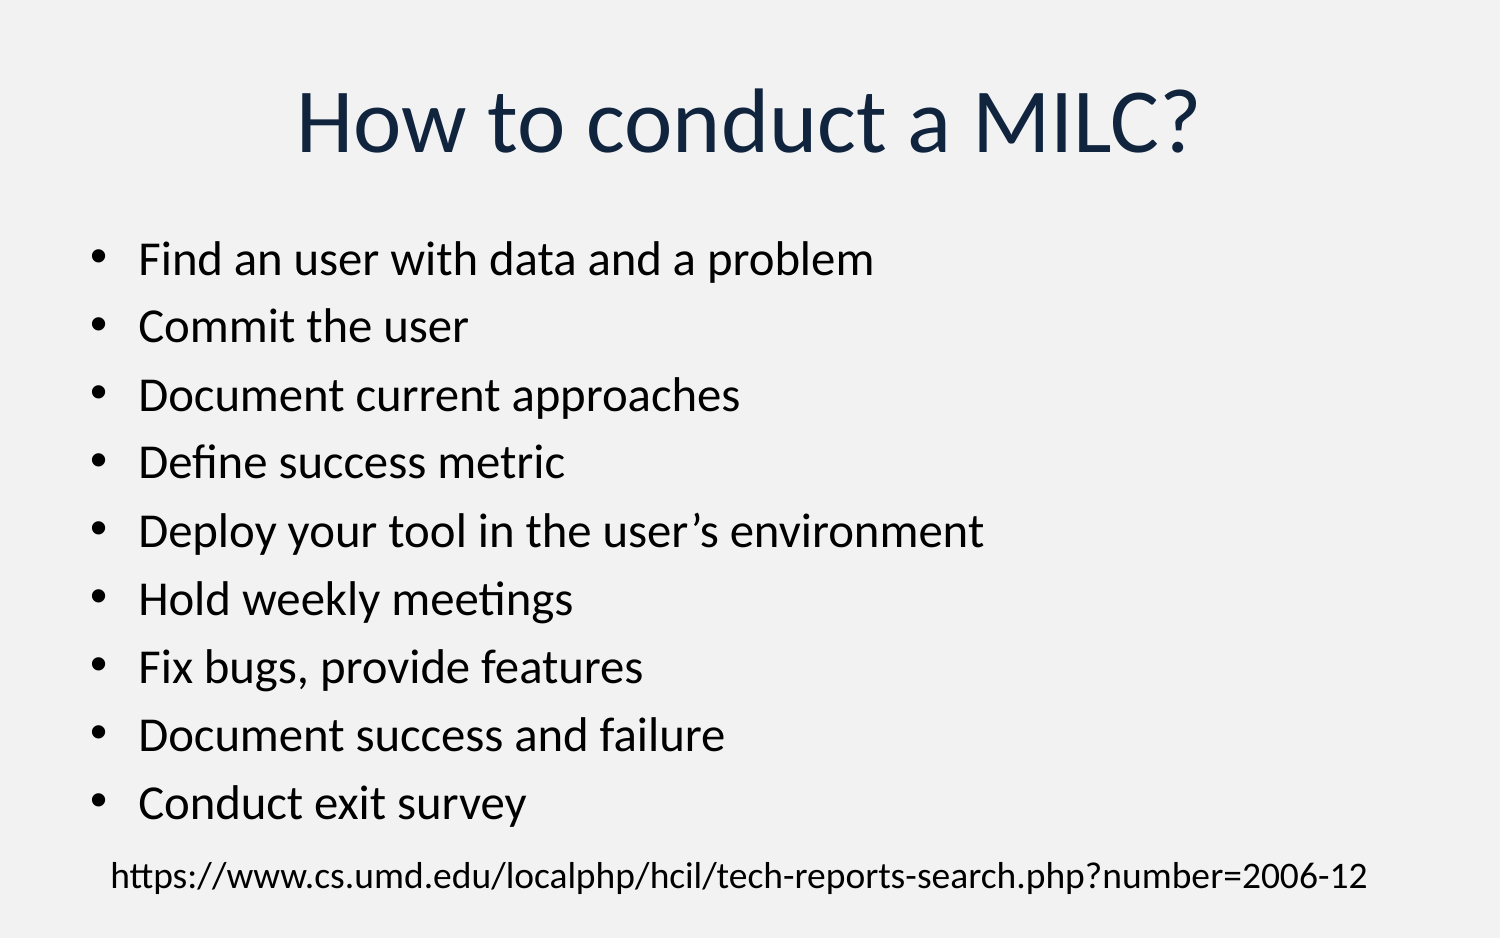

# How to conduct a MILC?
Find an user with data and a problem
Commit the user
Document current approaches
Define success metric
Deploy your tool in the user’s environment
Hold weekly meetings
Fix bugs, provide features
Document success and failure
Conduct exit survey

https://www.cs.umd.edu/localphp/hcil/tech-reports-search.php?number=2006-12